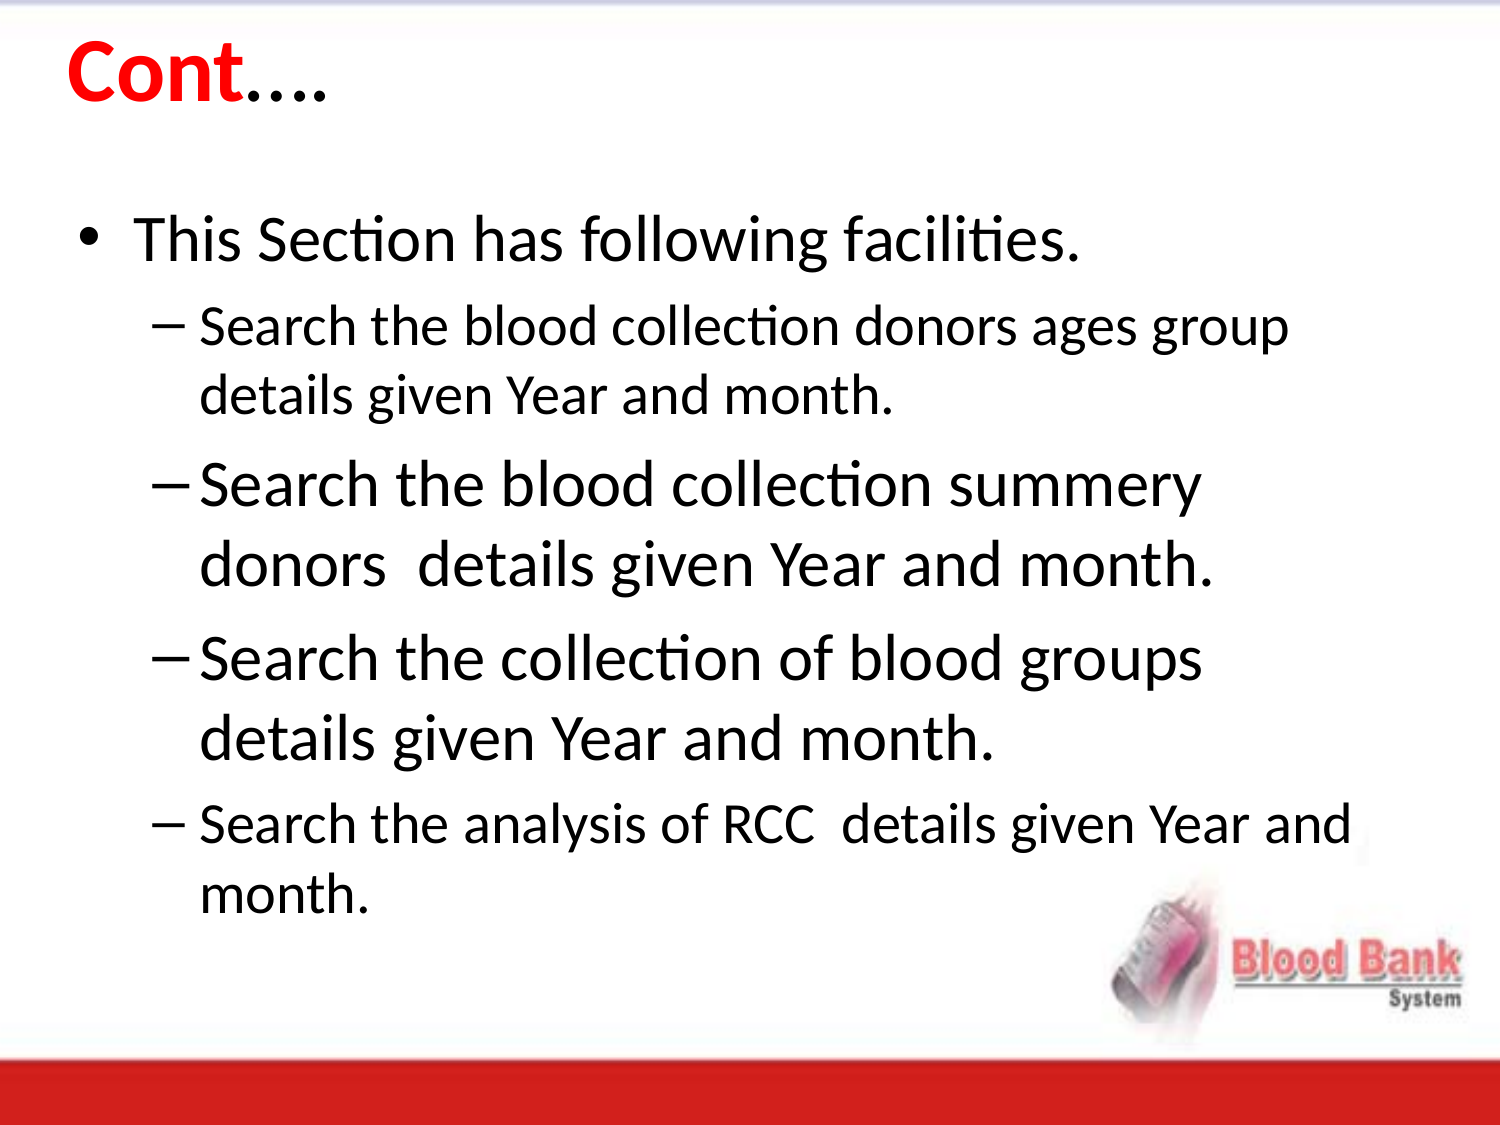

# Cont….
This Section has following facilities.
Search the blood collection donors ages group details given Year and month.
Search the blood collection summery donors  details given Year and month.
Search the collection of blood groups  details given Year and month.
Search the analysis of RCC  details given Year and month.